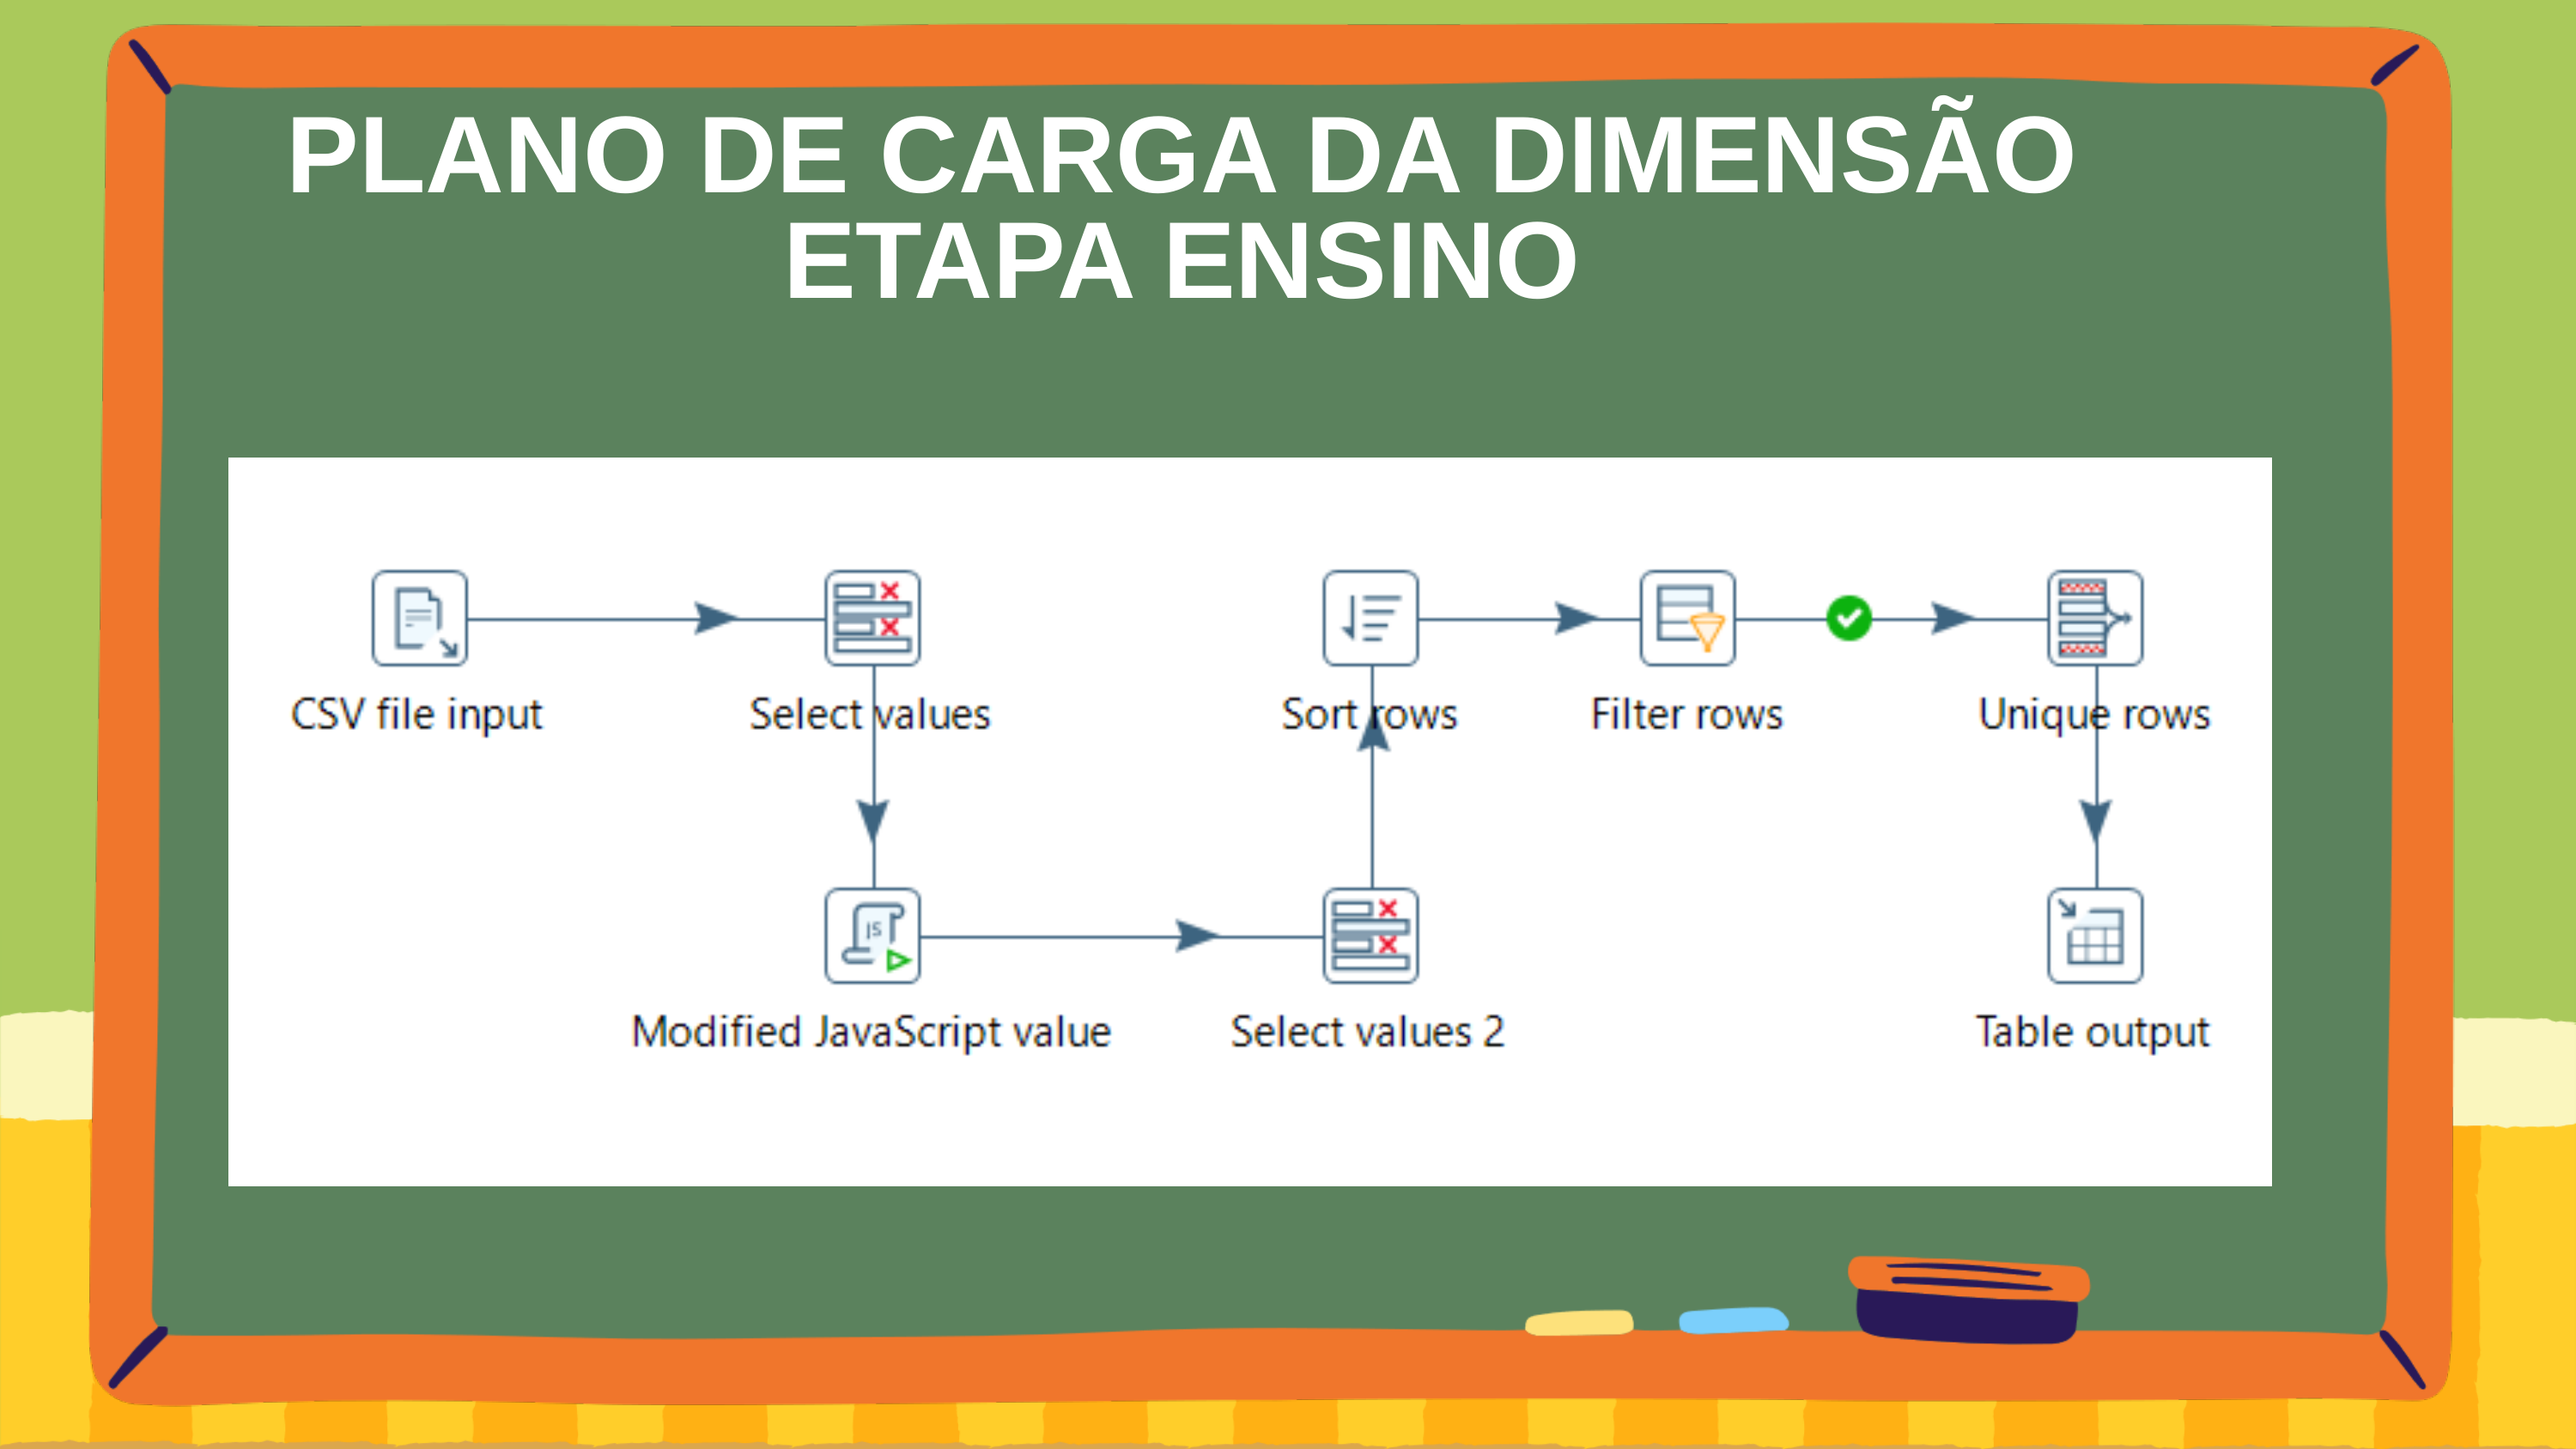

PLANO DE CARGA DA DIMENSÃO ETAPA ENSINO